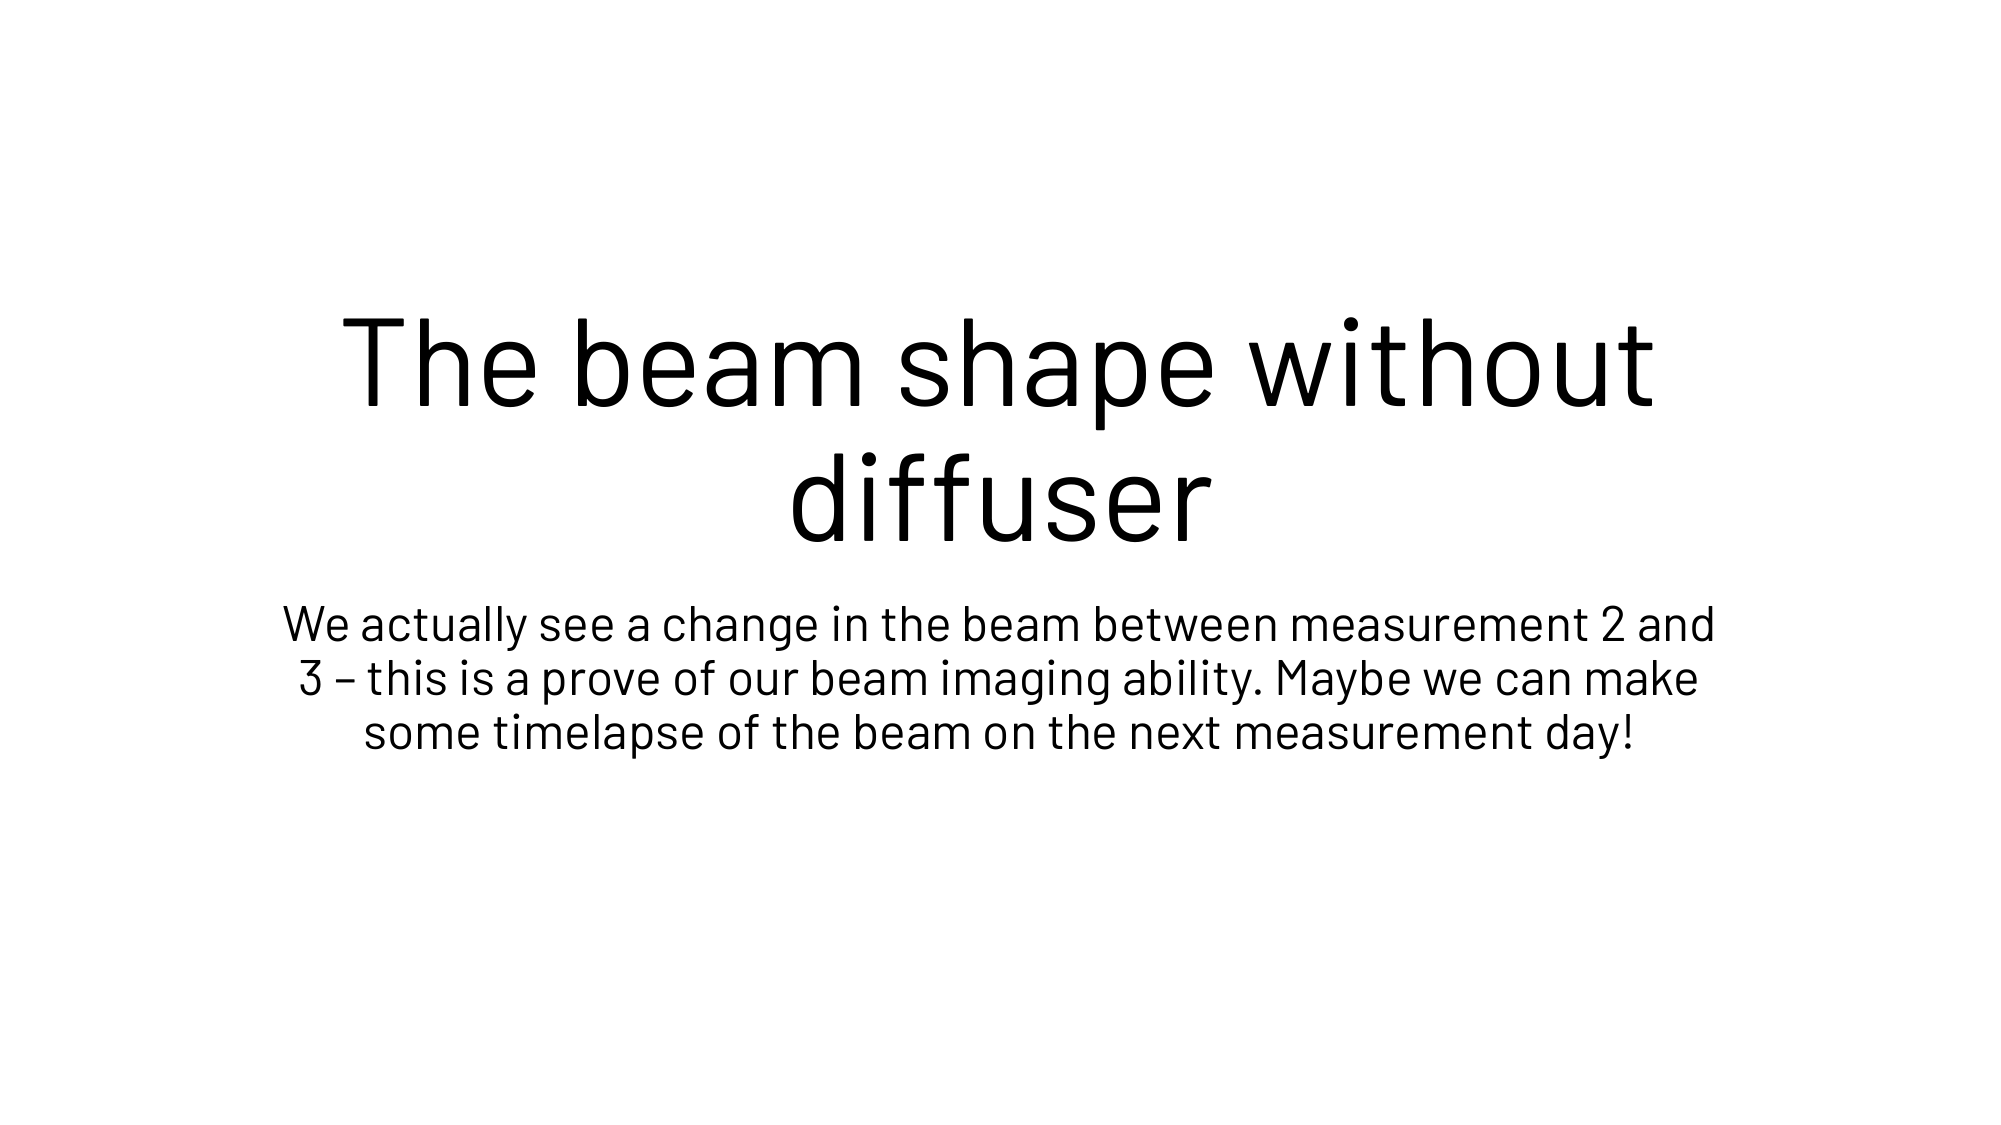

# The beam shape without diffuser
We actually see a change in the beam between measurement 2 and 3 – this is a prove of our beam imaging ability. Maybe we can make some timelapse of the beam on the next measurement day!